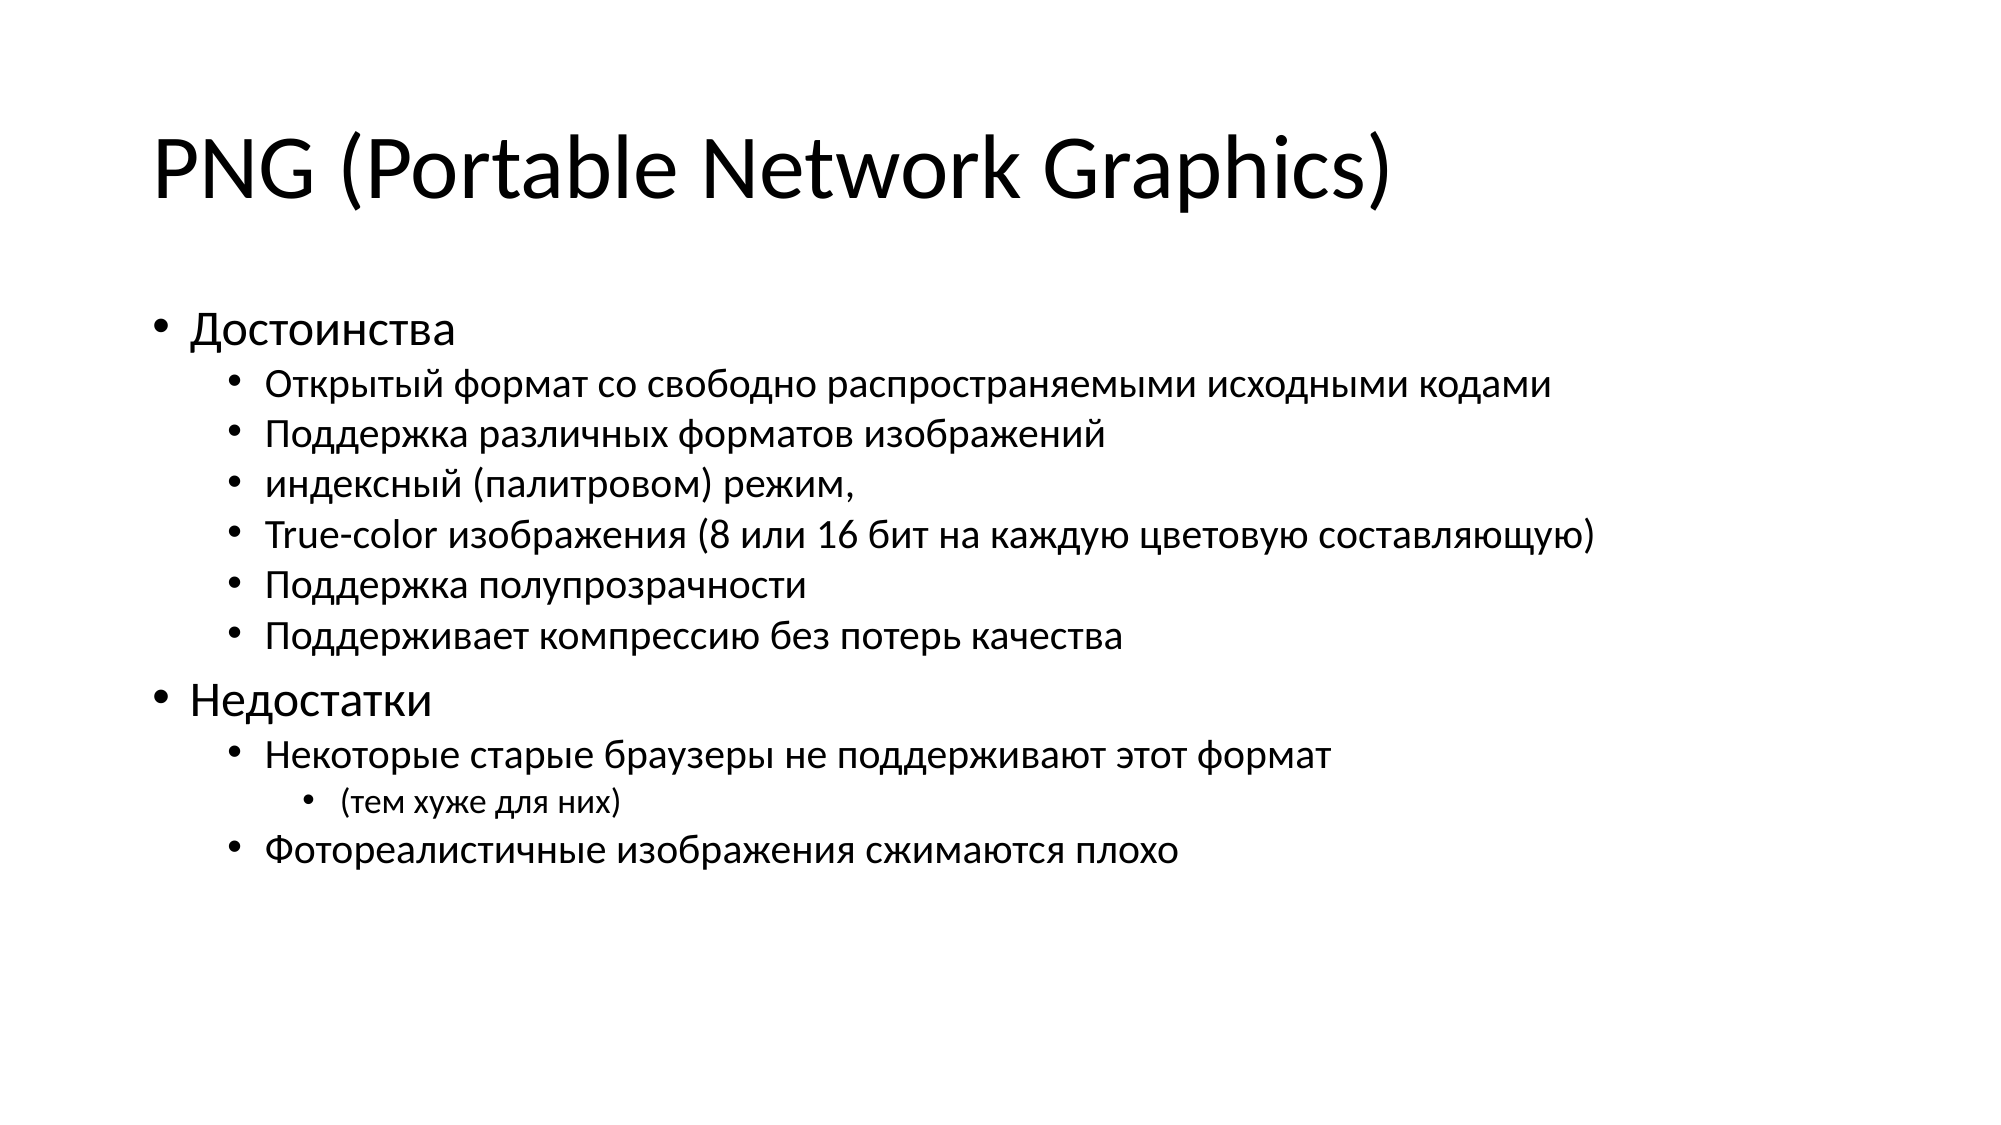

# PNG (Portable Network Graphics)
Достоинства
Открытый формат со свободно распространяемыми исходными кодами
Поддержка различных форматов изображений
индексный (палитровом) режим,
True-color изображения (8 или 16 бит на каждую цветовую составляющую)
Поддержка полупрозрачности
Поддерживает компрессию без потерь качества
Недостатки
Некоторые старые браузеры не поддерживают этот формат
(тем хуже для них)
Фотореалистичные изображения сжимаются плохо